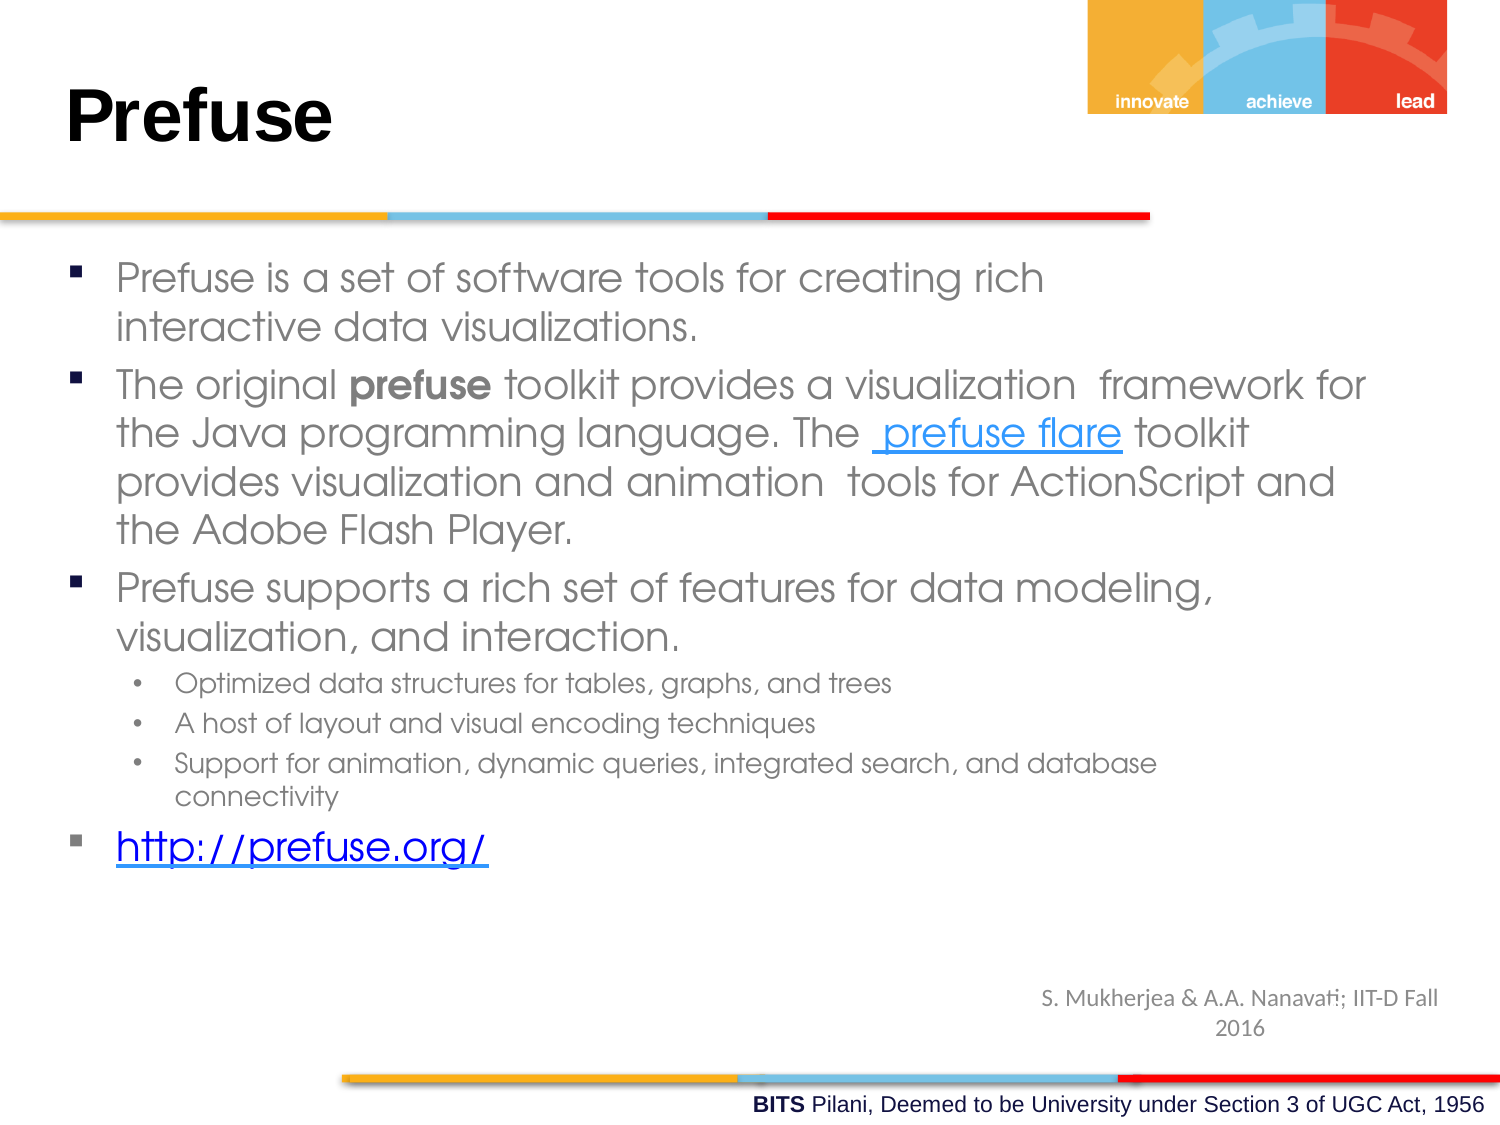

Prefuse
Prefuse is a set of software tools for creating rich  interactive data visualizations.
The original prefuse toolkit provides a visualization  framework for the Java programming language. The  prefuse flare toolkit provides visualization and animation  tools for ActionScript and the Adobe Flash Player.
Prefuse supports a rich set of features for data modeling,  visualization, and interaction.
Optimized data structures for tables, graphs, and trees
A host of layout and visual encoding techniques
Support for animation, dynamic queries, integrated search, and database  connectivity
http://prefuse.org/

S. Mukherjea & A.A. Nanavati; IIT-D Fall 2016
81